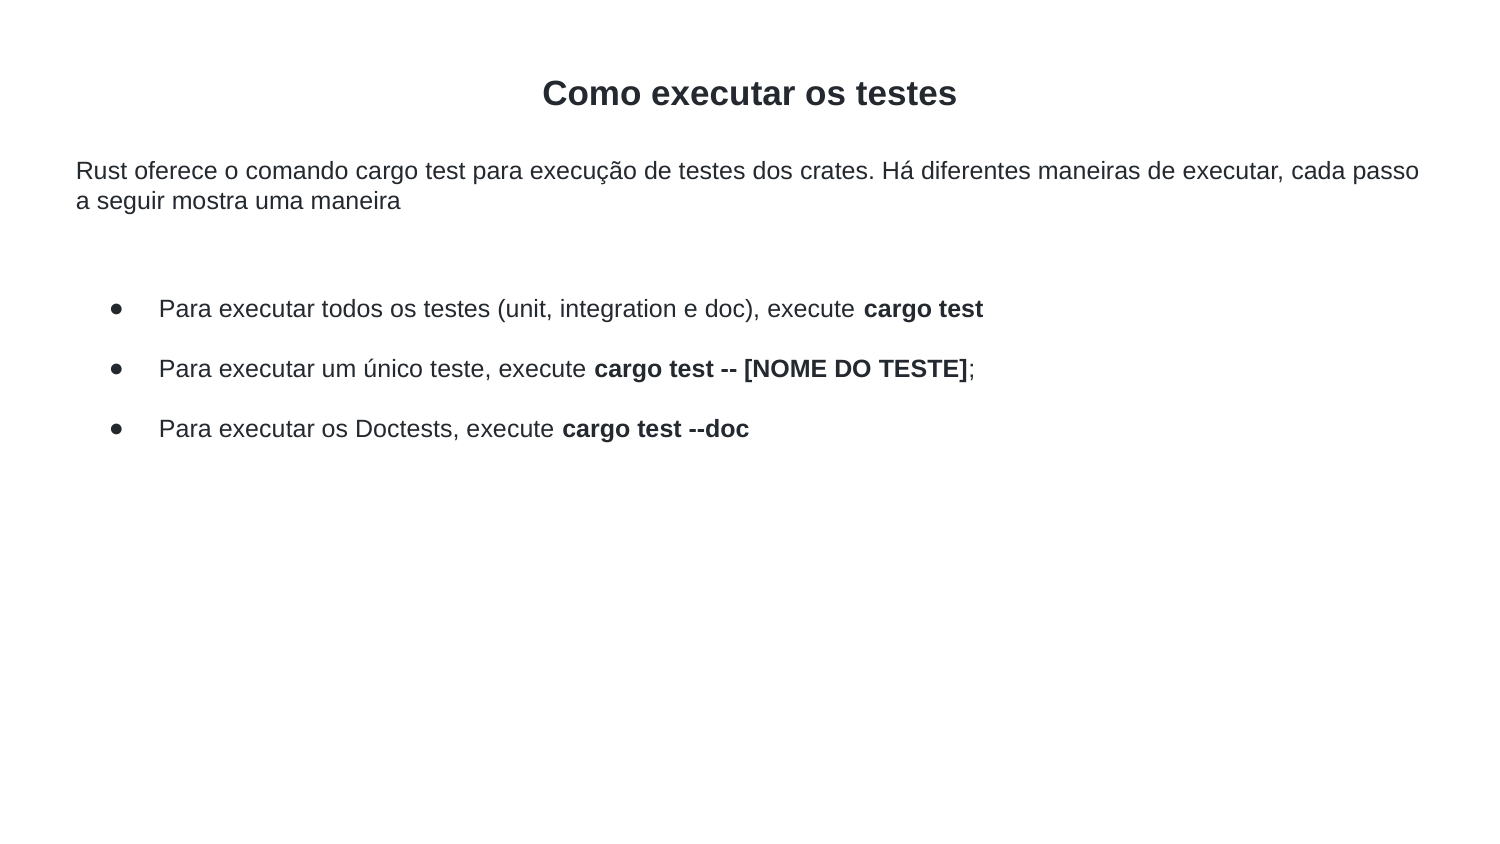

# Como executar os testes
Rust oferece o comando cargo test para execução de testes dos crates. Há diferentes maneiras de executar, cada passo a seguir mostra uma maneira
Para executar todos os testes (unit, integration e doc), execute cargo test
Para executar um único teste, execute cargo test -- [NOME DO TESTE];
Para executar os Doctests, execute cargo test --doc